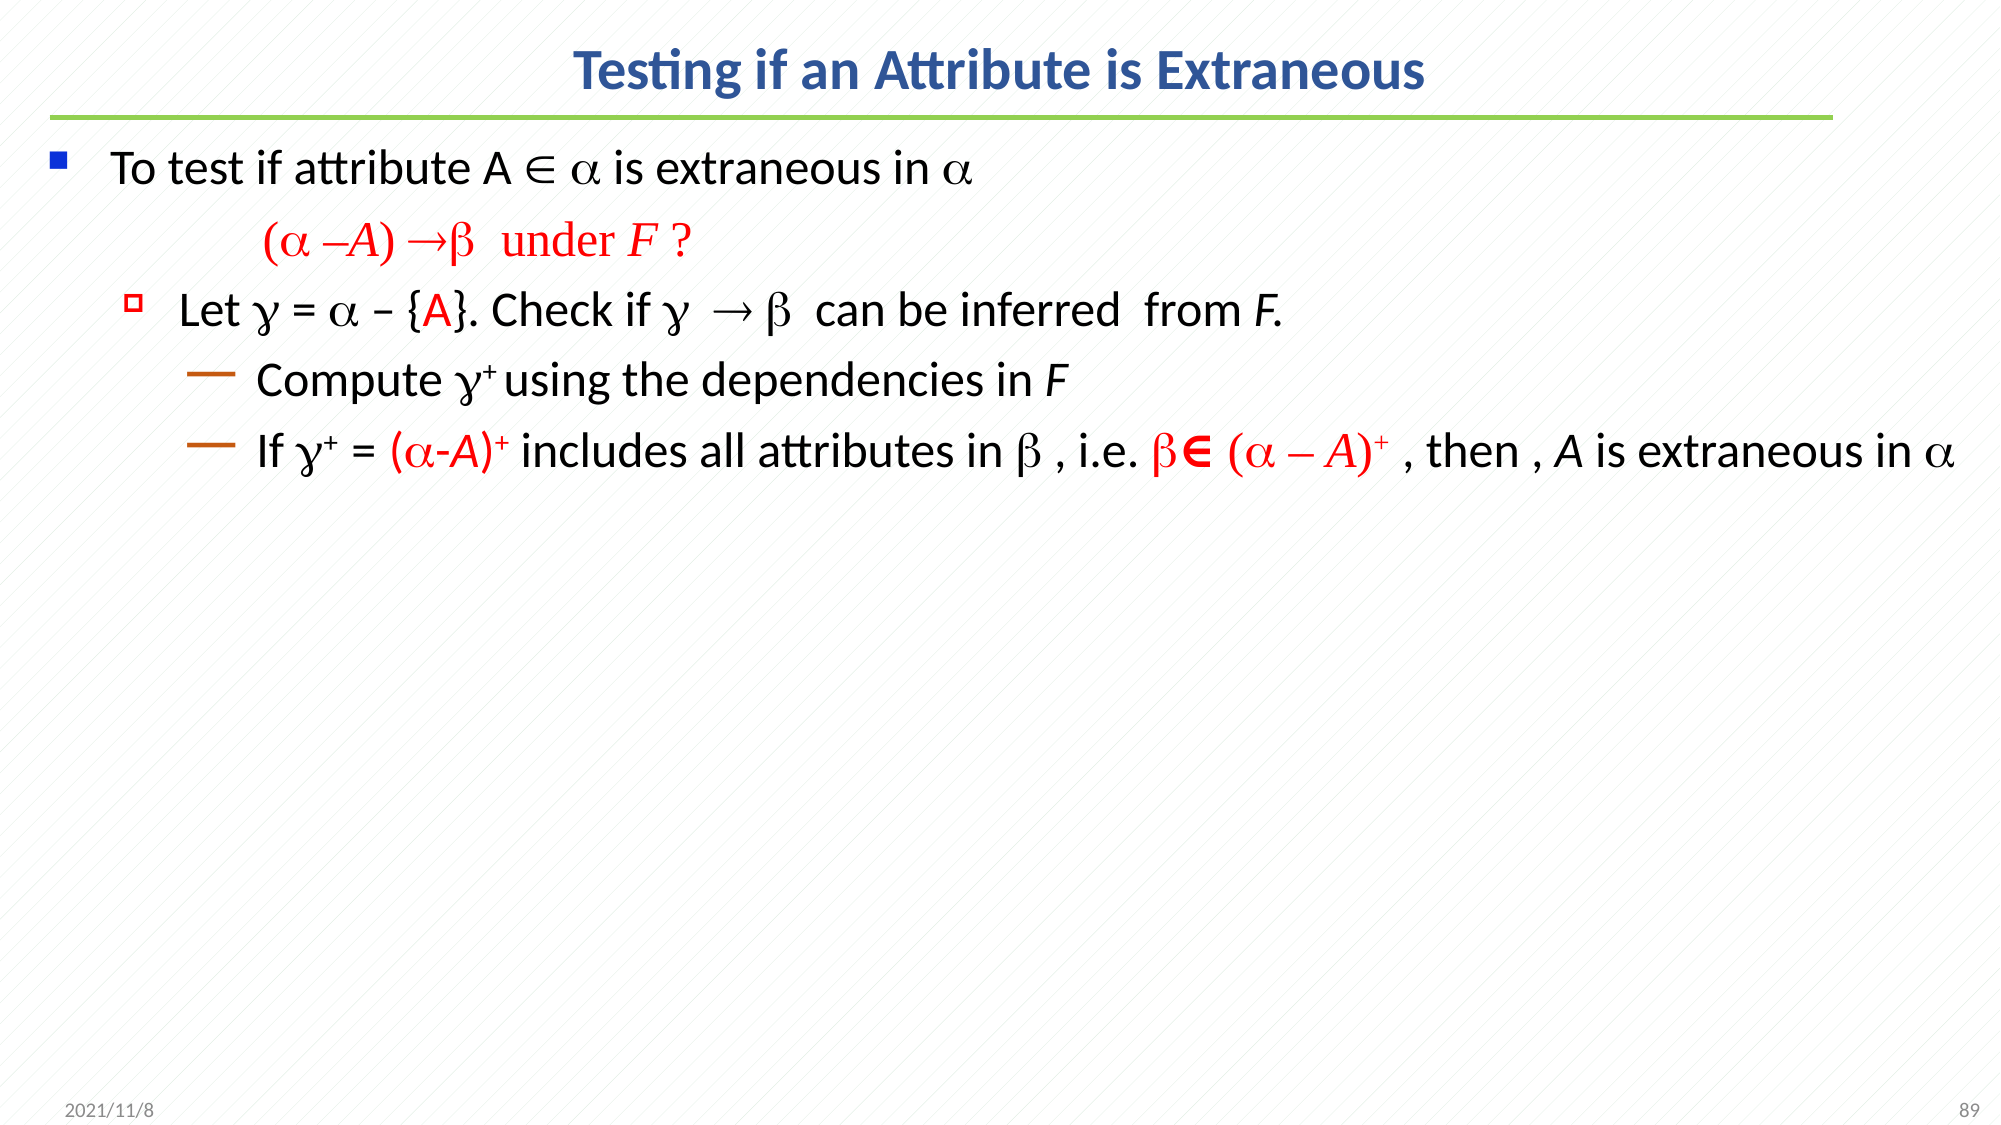

# Testing if an Attribute is Extraneous
To test if attribute A ∈ α is extraneous in α
                   (α –A) →β  under F ?
Let γ = α – {A}. Check if γ  → β  can be inferred  from F.
 Compute γ+ using the dependencies in F
 If γ+  = (α-A)+ includes all attributes in β , i.e. β∈ (α – A)+ , then , A is extraneous in α

89
2021/11/8